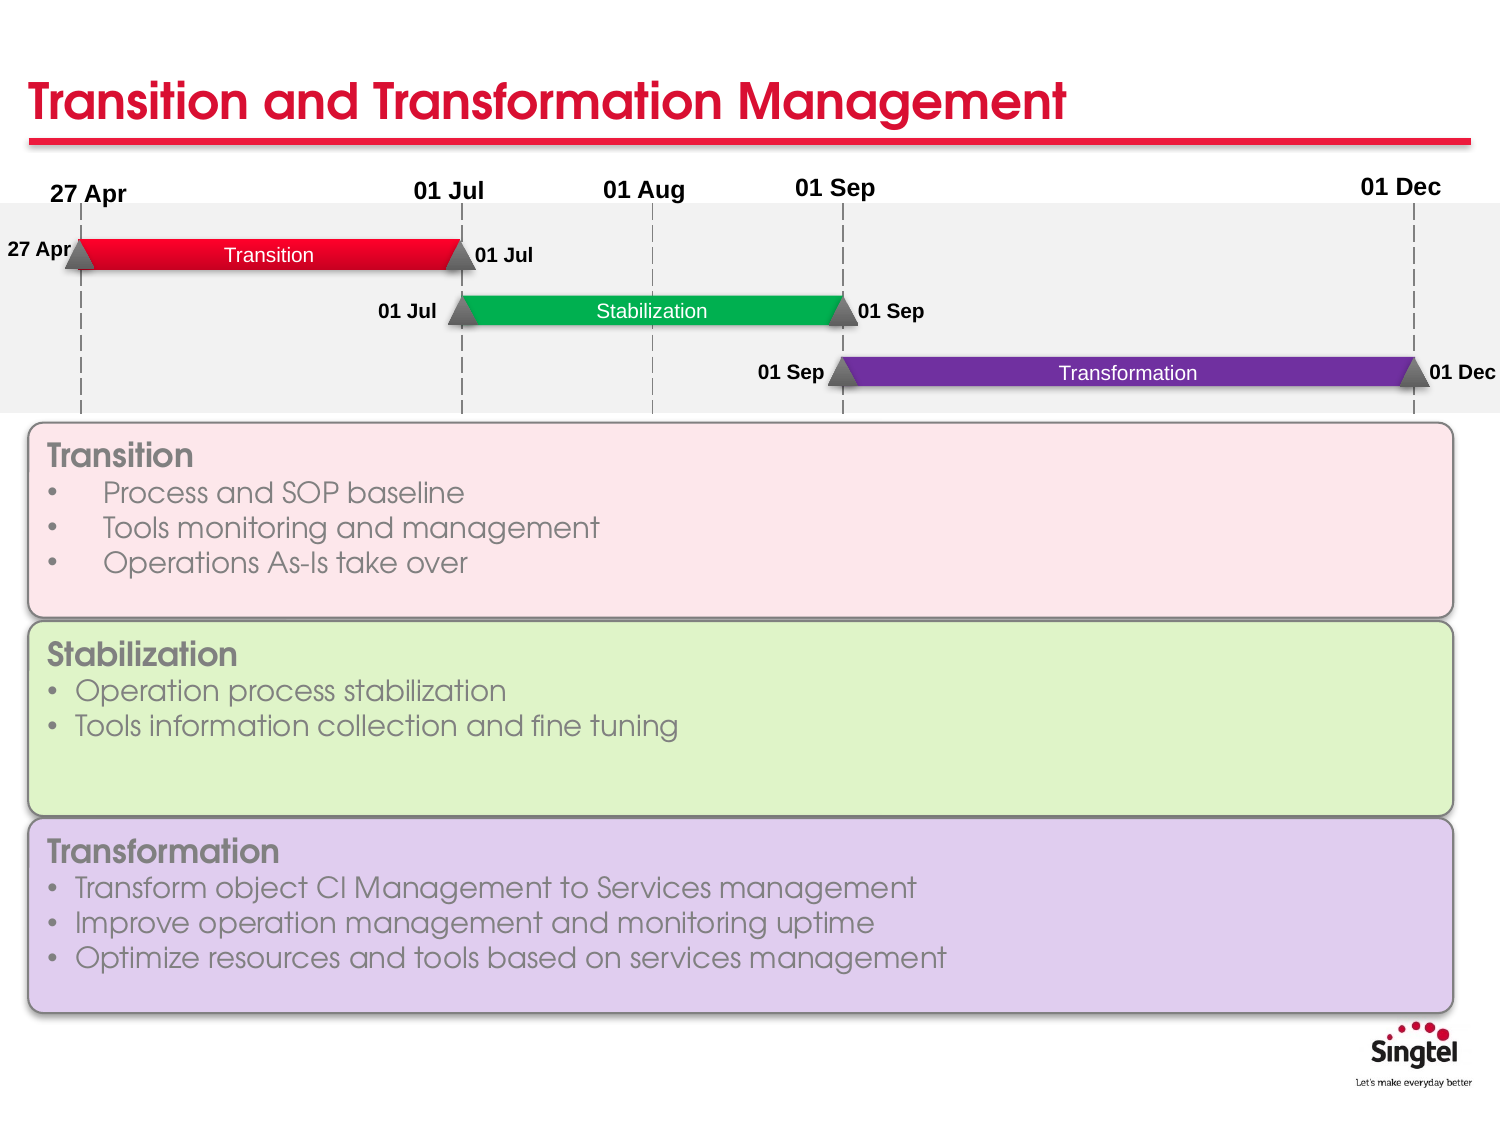

# Transition and Transformation Management
|  |  |  |  |  |  |  |  |  |
| --- | --- | --- | --- | --- | --- | --- | --- | --- |
|  |  |  |  |  |  |  |  |  |
01 Dec
01 Sep
01 Aug
01 Jul
27 Apr
27 Apr
01 Jul

Transition

01 Jul
01 Sep

Stabilization

01 Sep
01 Dec

Transformation

Transition
Process and SOP baseline
Tools monitoring and management
Operations As-Is take over
Stabilization
Operation process stabilization
Tools information collection and fine tuning
Transformation
Transform object CI Management to Services management
Improve operation management and monitoring uptime
Optimize resources and tools based on services management